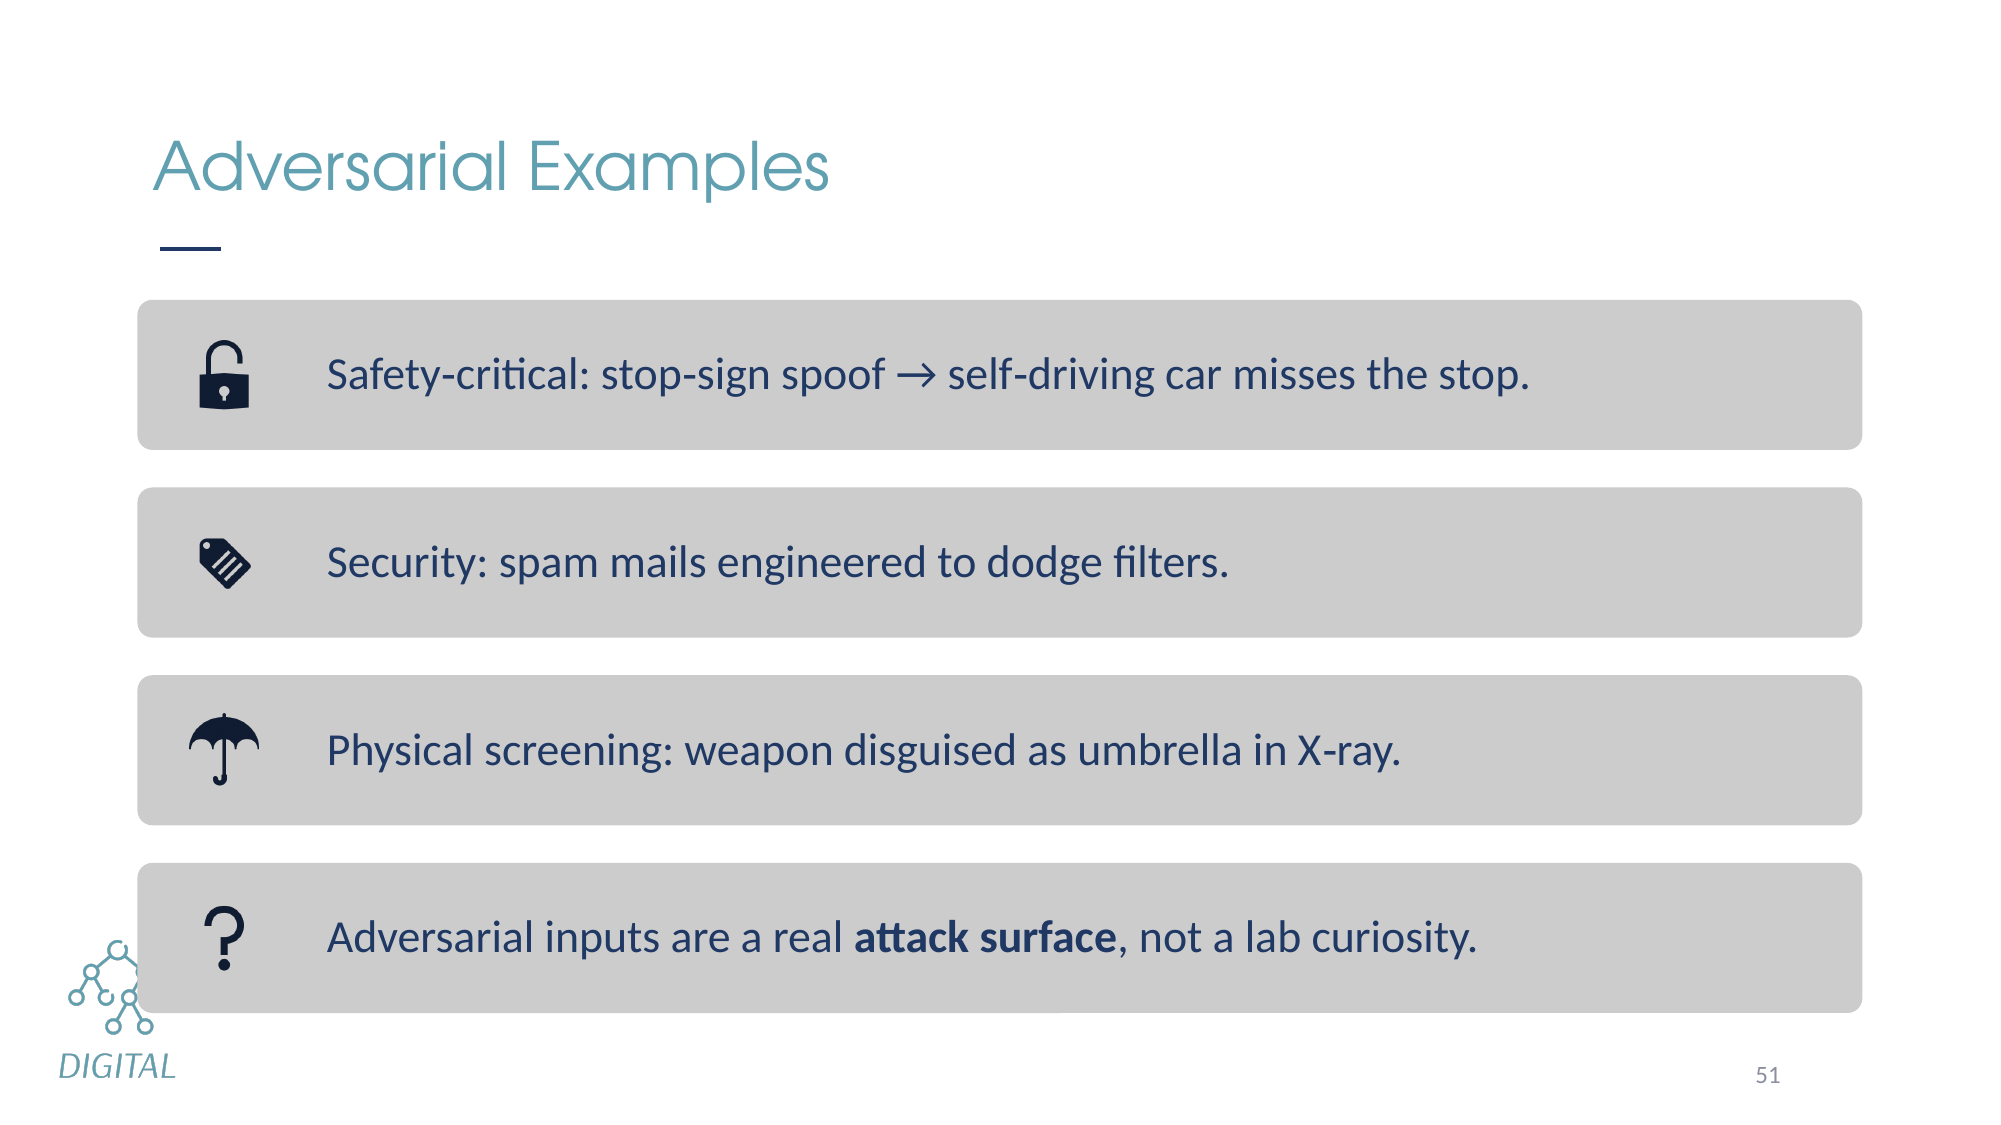

# Adversarial Examples
Safety‑critical: stop‑sign spoof → self‑driving car misses the stop.
Security: spam mails engineered to dodge filters.
Physical screening: weapon disguised as umbrella in X‑ray.
Adversarial inputs are a real attack surface, not a lab curiosity.
51